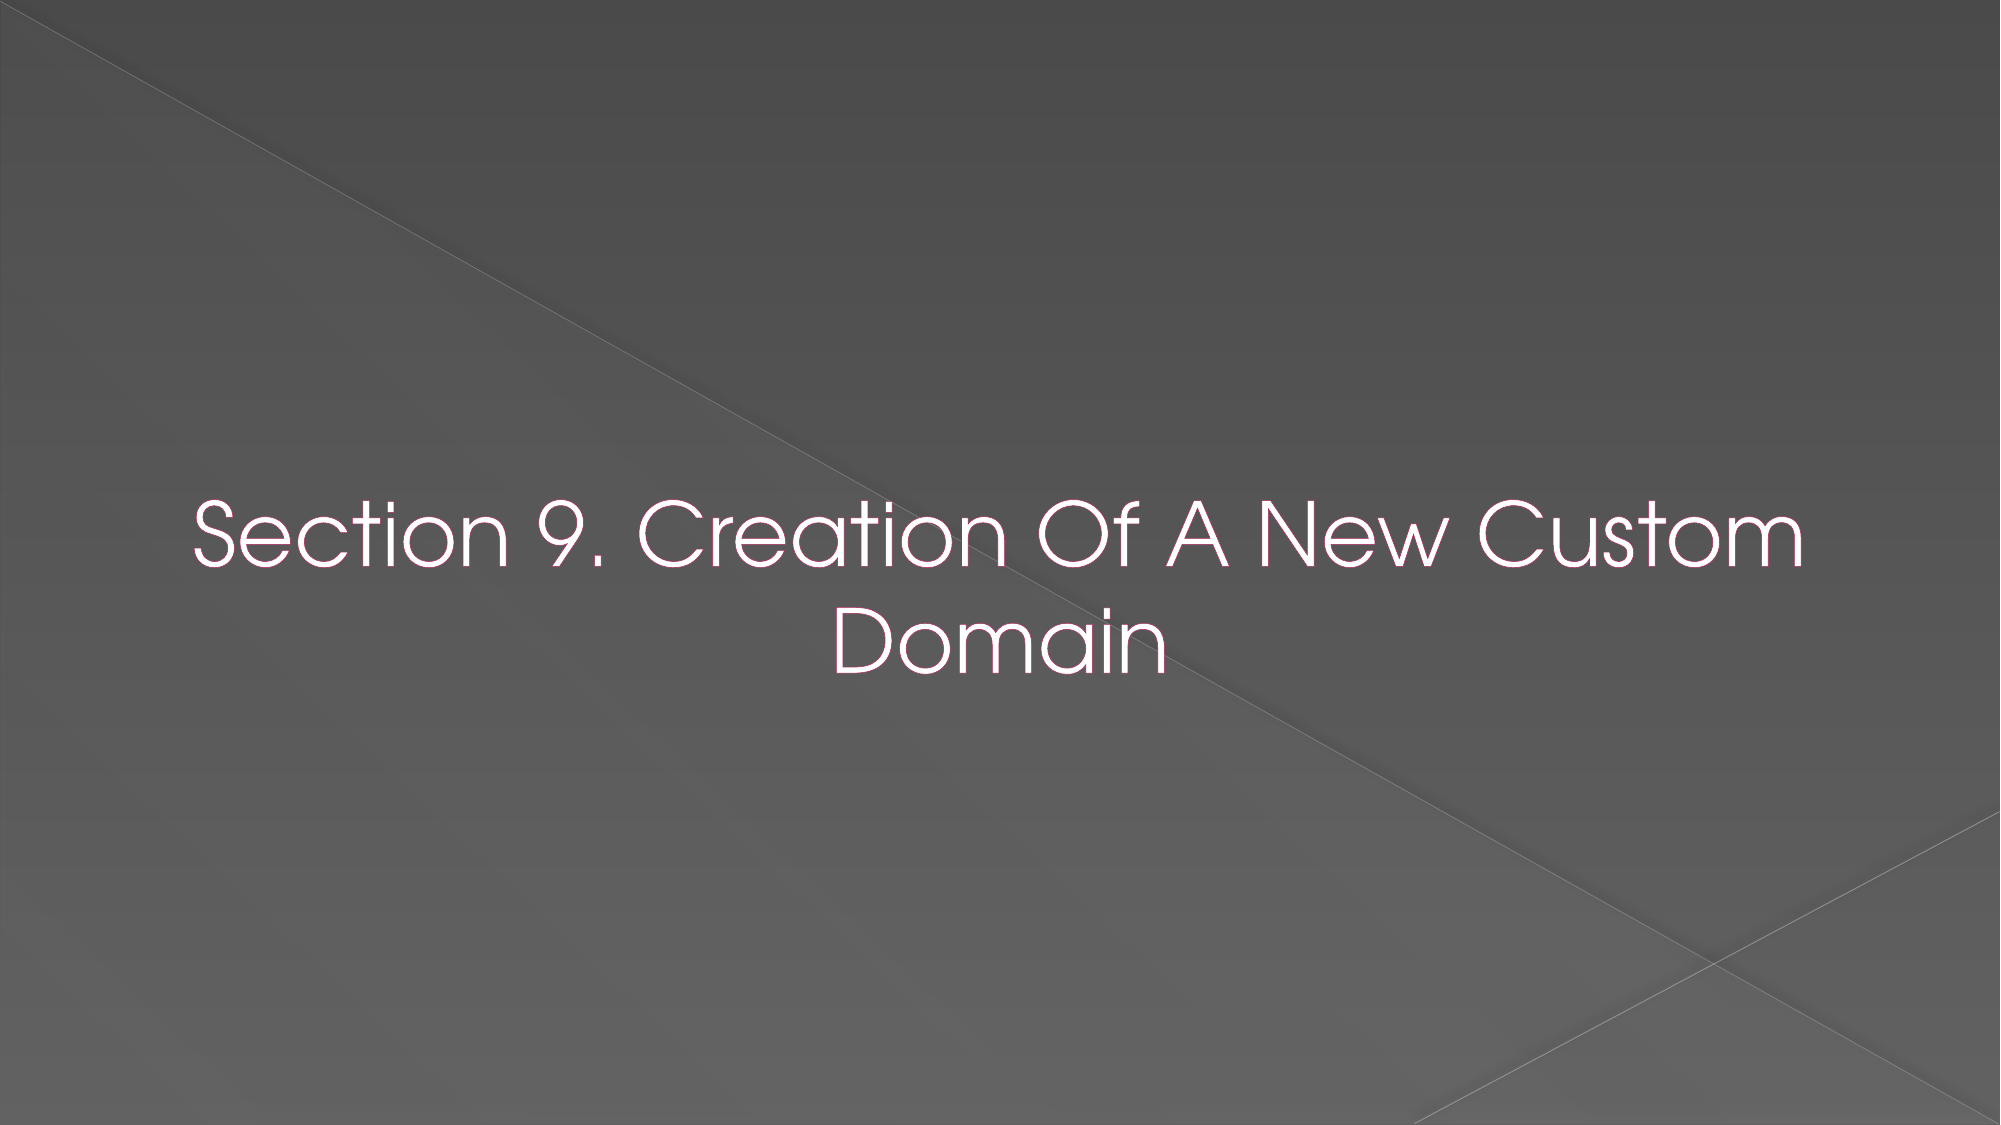

# Section 9. Creation Of A New Custom Domain